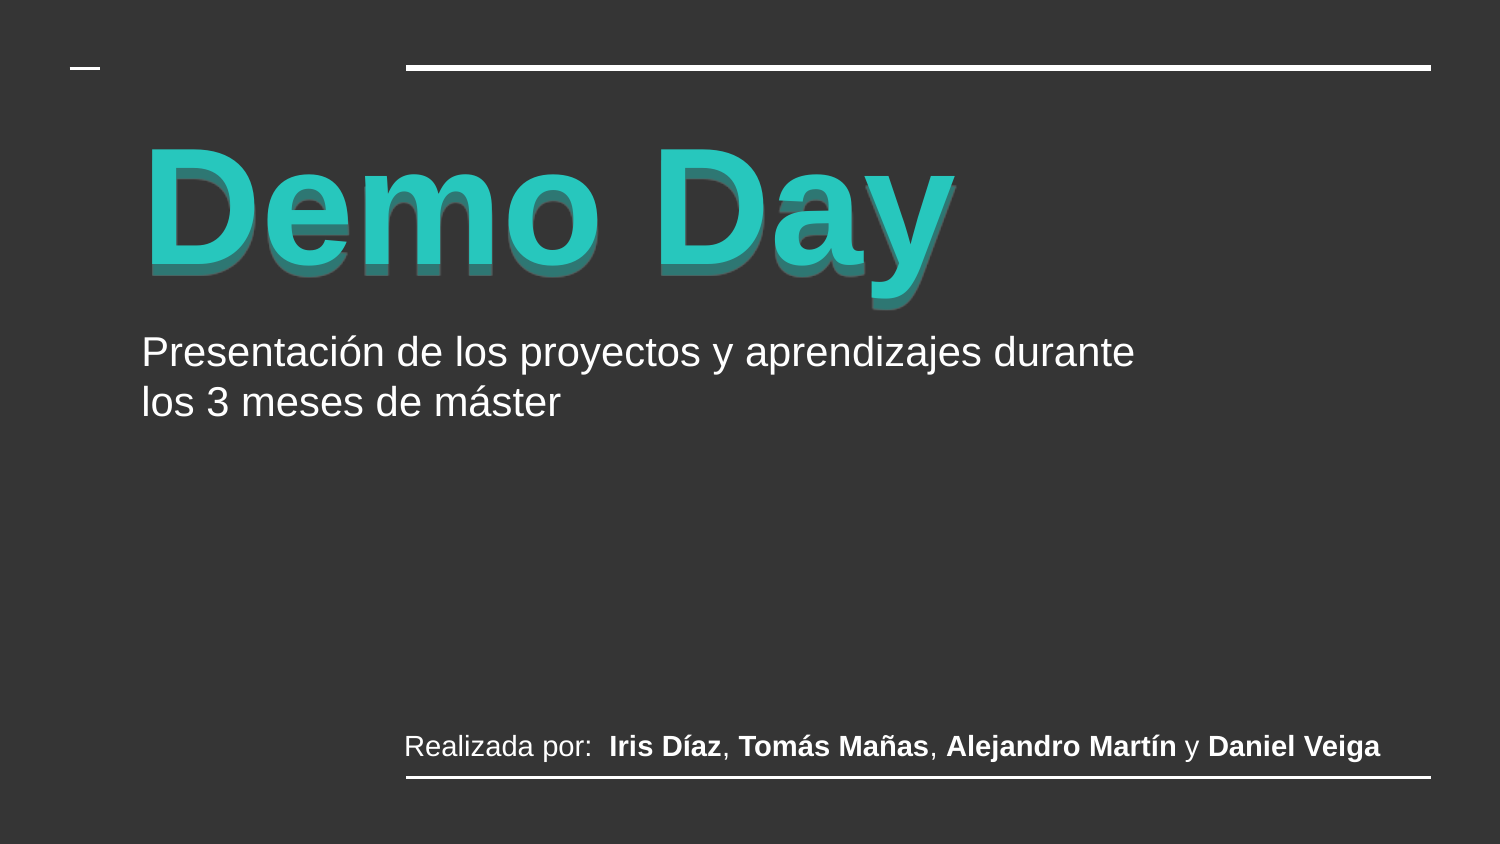

# Demo Day
Presentación de los proyectos y aprendizajes durante los 3 meses de máster
Realizada por:  Iris Díaz, Tomás Mañas, Alejandro Martín y Daniel Veiga